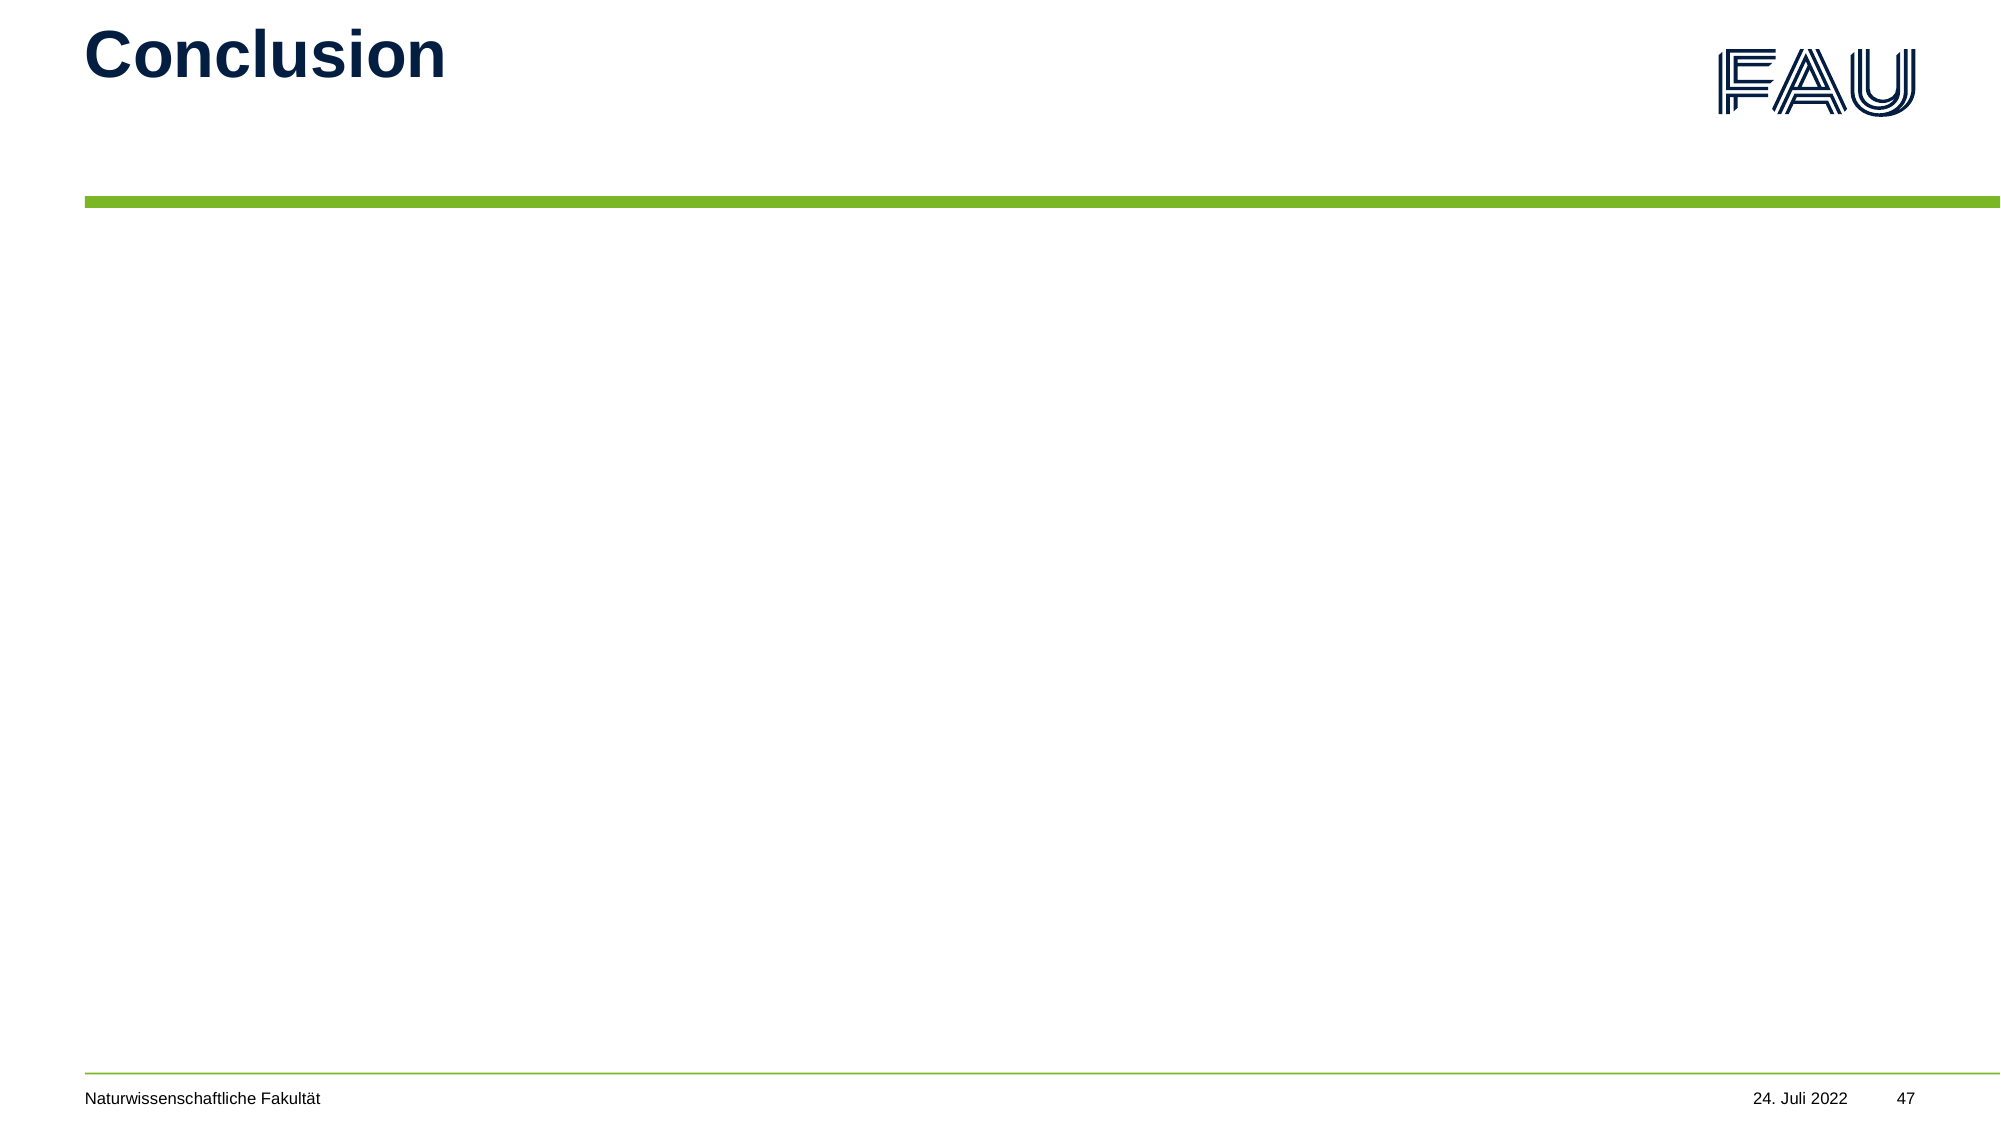

# Conclusion

Naturwissenschaftliche Fakultät
24. Juli 2022
47